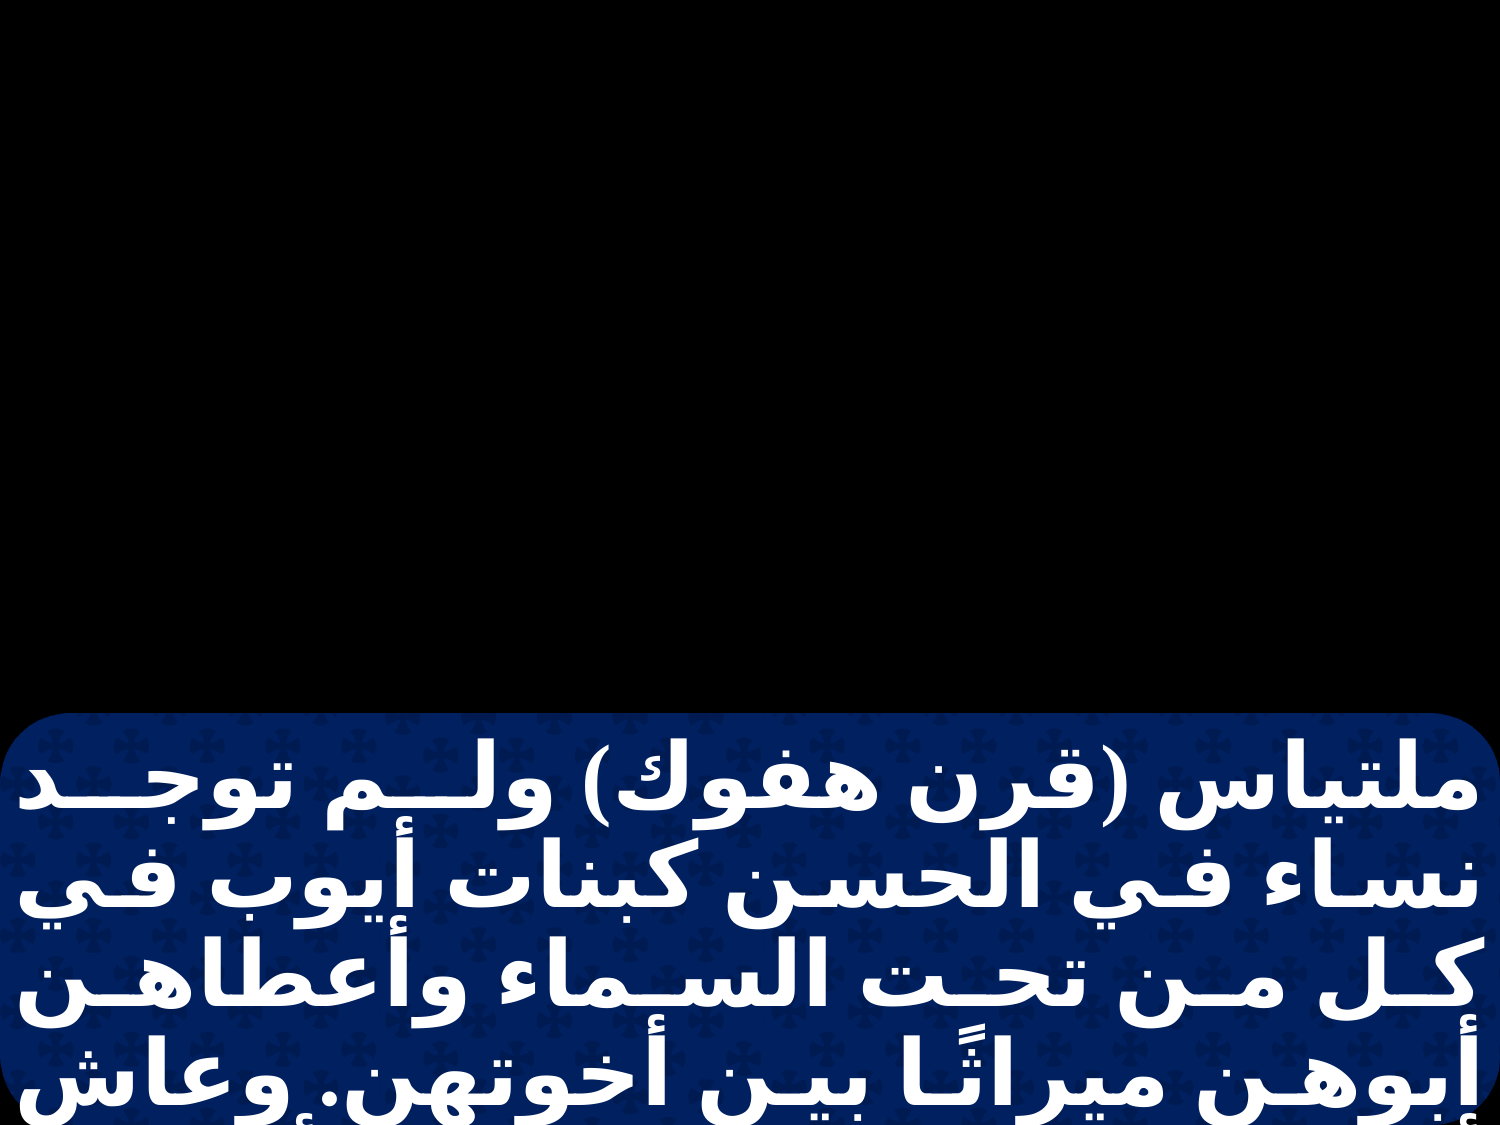

ملتياس (قرن هفوك) ولم توجد نساء في الحسن كبنات أيوب في كل من تحت السماء وأعطاهن أبوهن ميراثًا بين أخوتهن. وعاش أيوب من بعد الضربة مئة وأربعون سنة وجميع سنى حياة أيوب